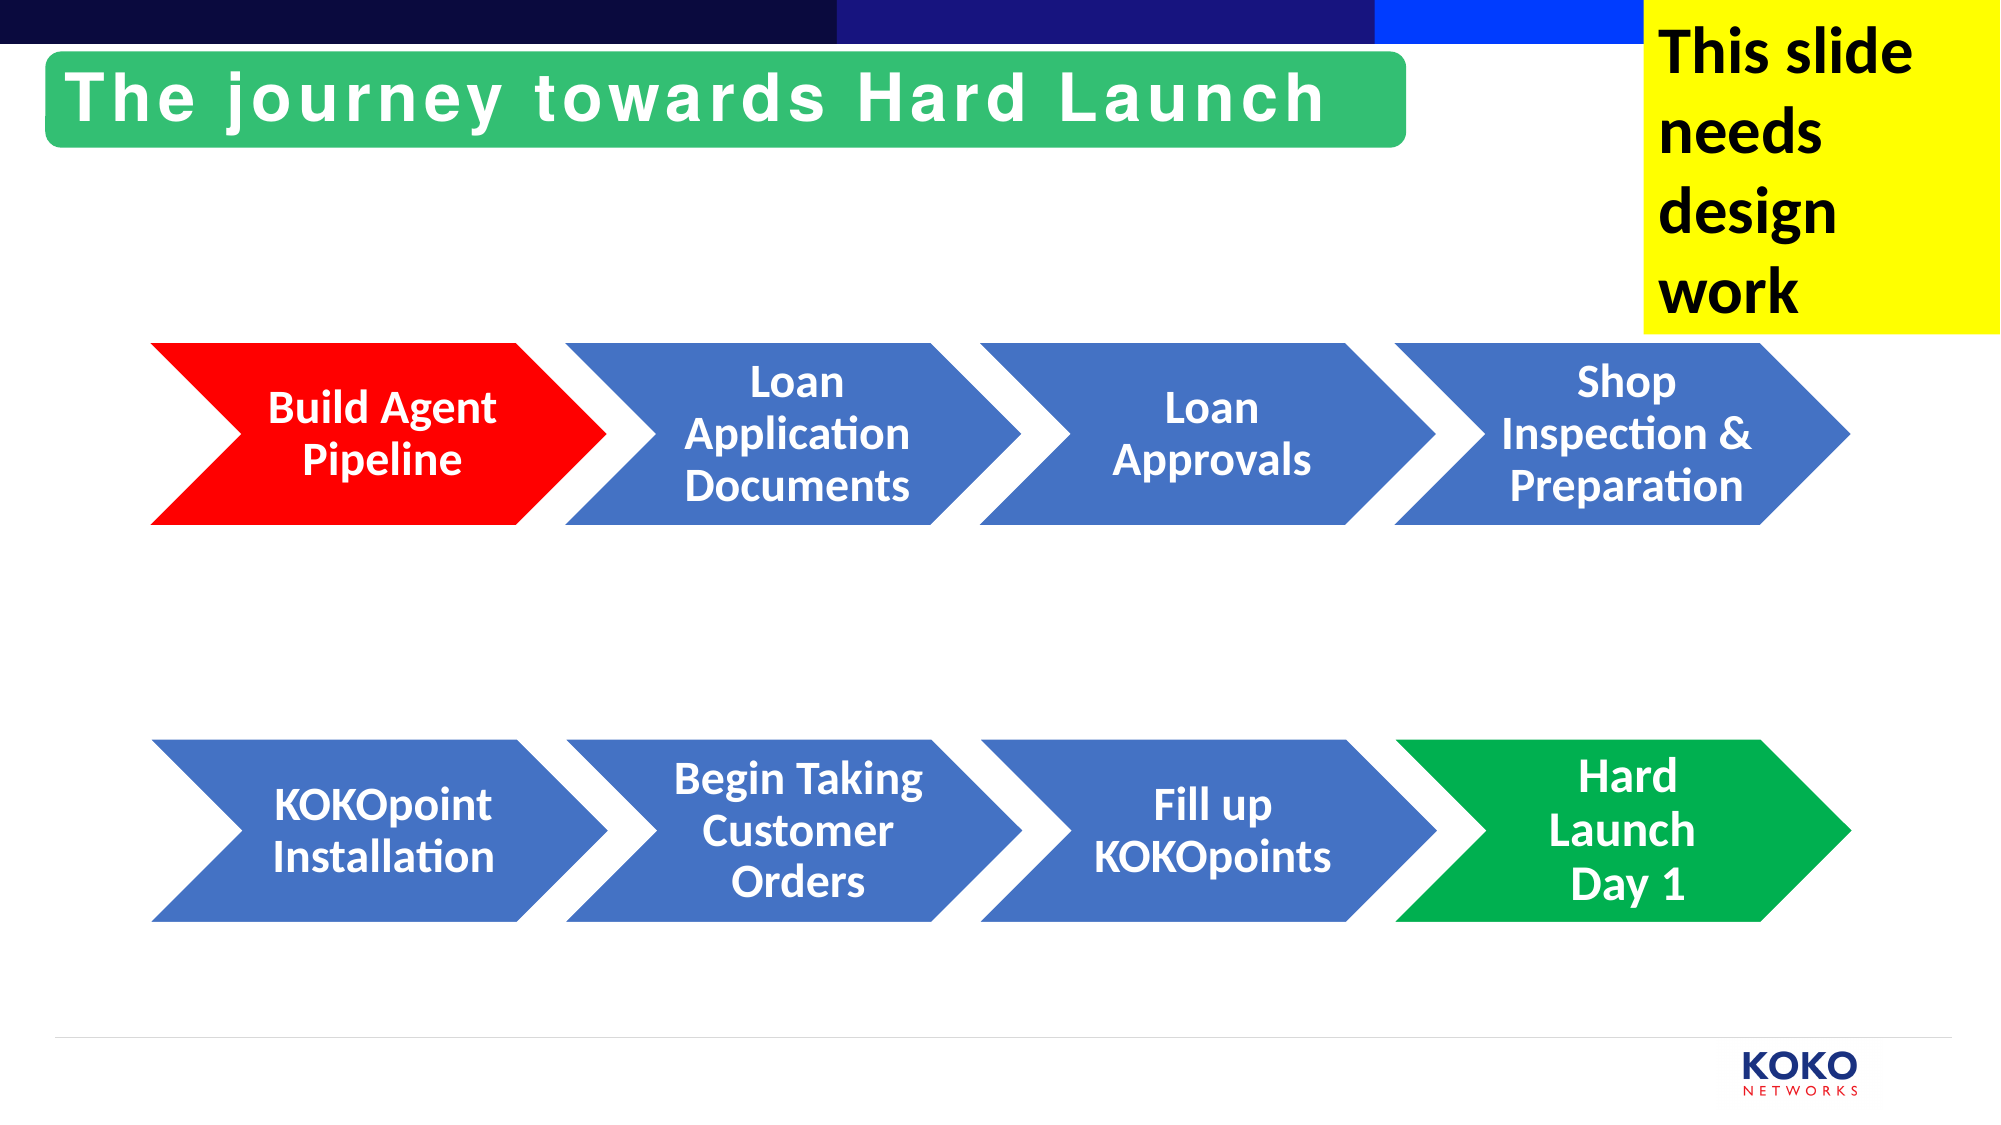

This slide needs design work
Build Agent Pipeline
Loan Application Documents
Loan Approvals
Shop Inspection & Preparation
The journey towards Hard Launch
KOKOpoint Installation
Begin Taking Customer Orders
Fill up KOKOpoints
Hard Launch
Day 1